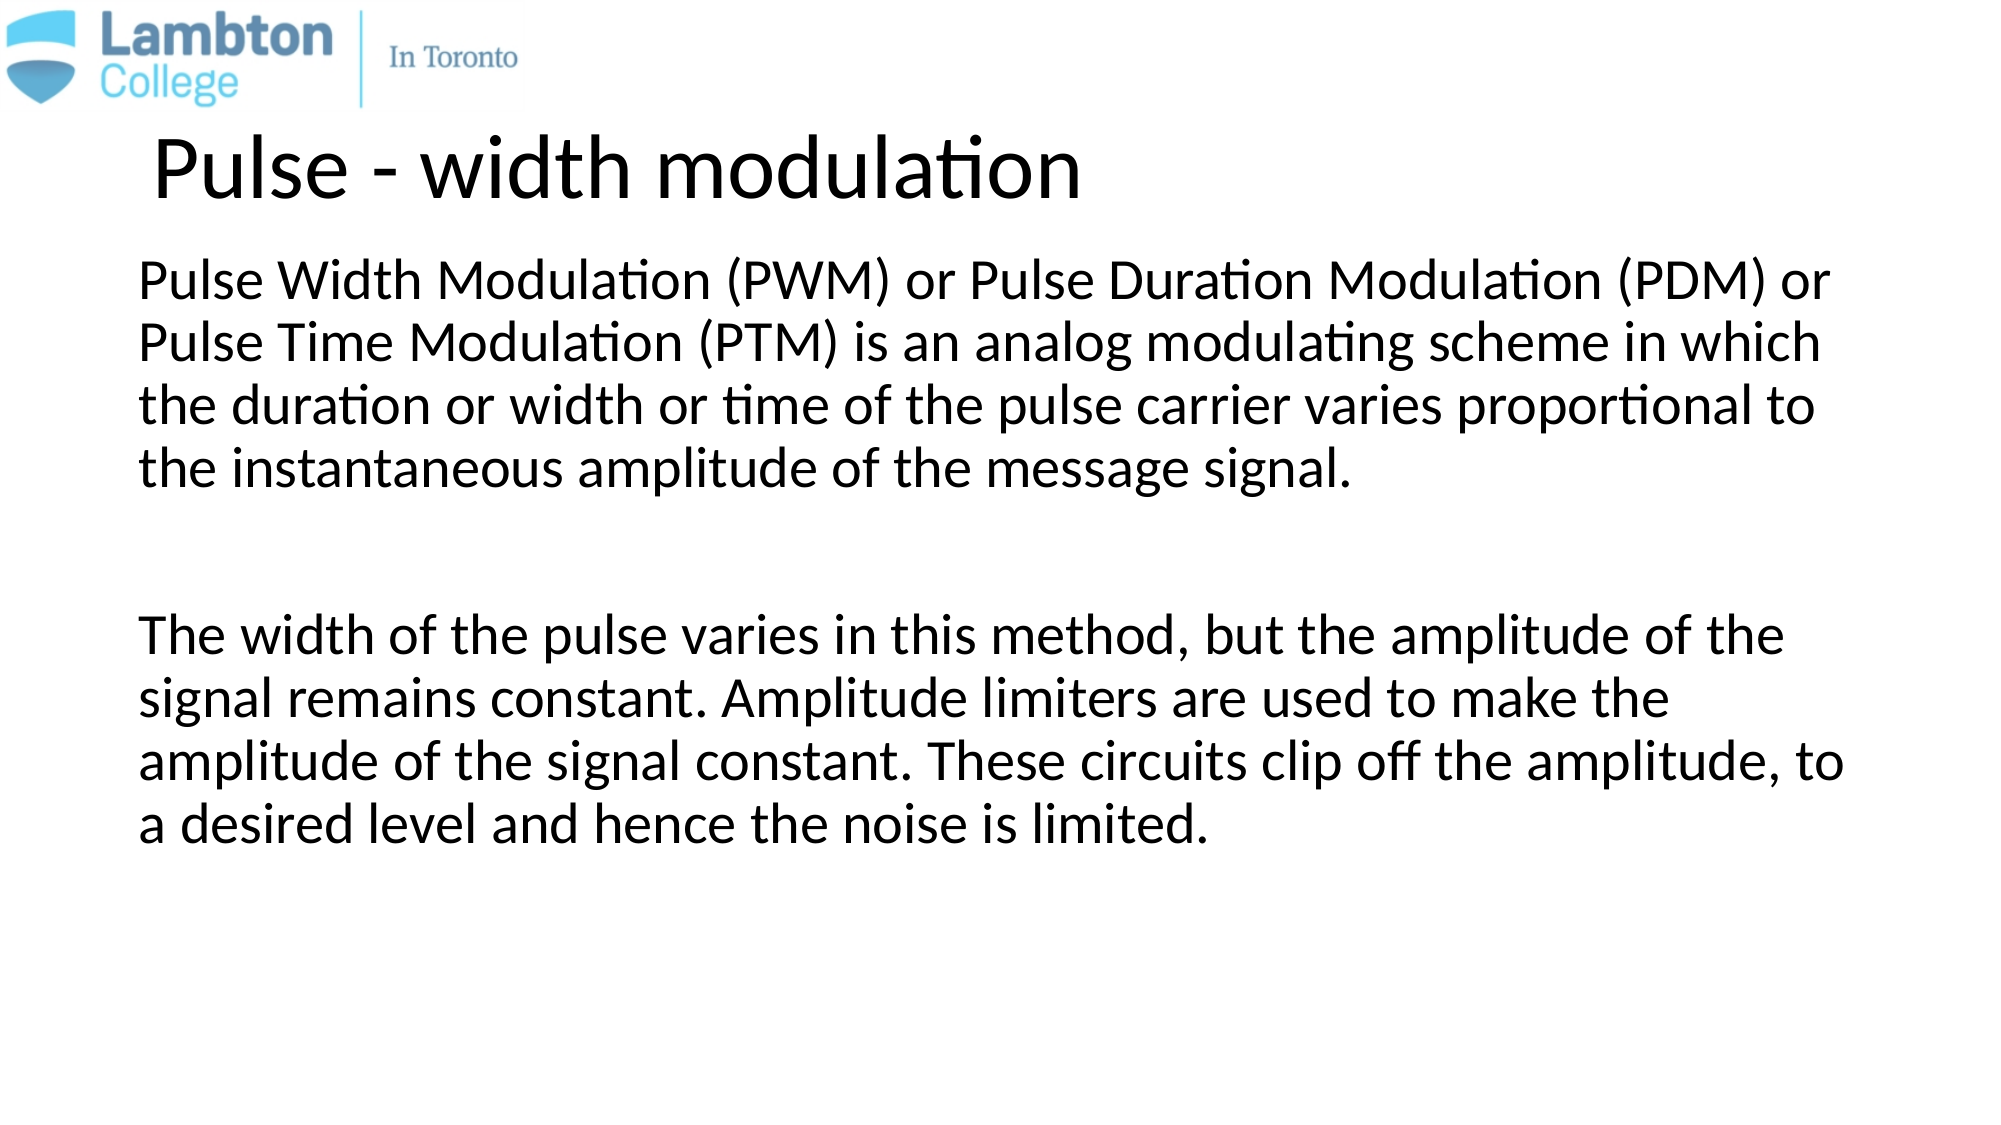

# Pulse - width modulation
Pulse Width Modulation (PWM) or Pulse Duration Modulation (PDM) or Pulse Time Modulation (PTM) is an analog modulating scheme in which the duration or width or time of the pulse carrier varies proportional to the instantaneous amplitude of the message signal.

The width of the pulse varies in this method, but the amplitude of the signal remains constant. Amplitude limiters are used to make the amplitude of the signal constant. These circuits clip off the amplitude, to a desired level and hence the noise is limited.